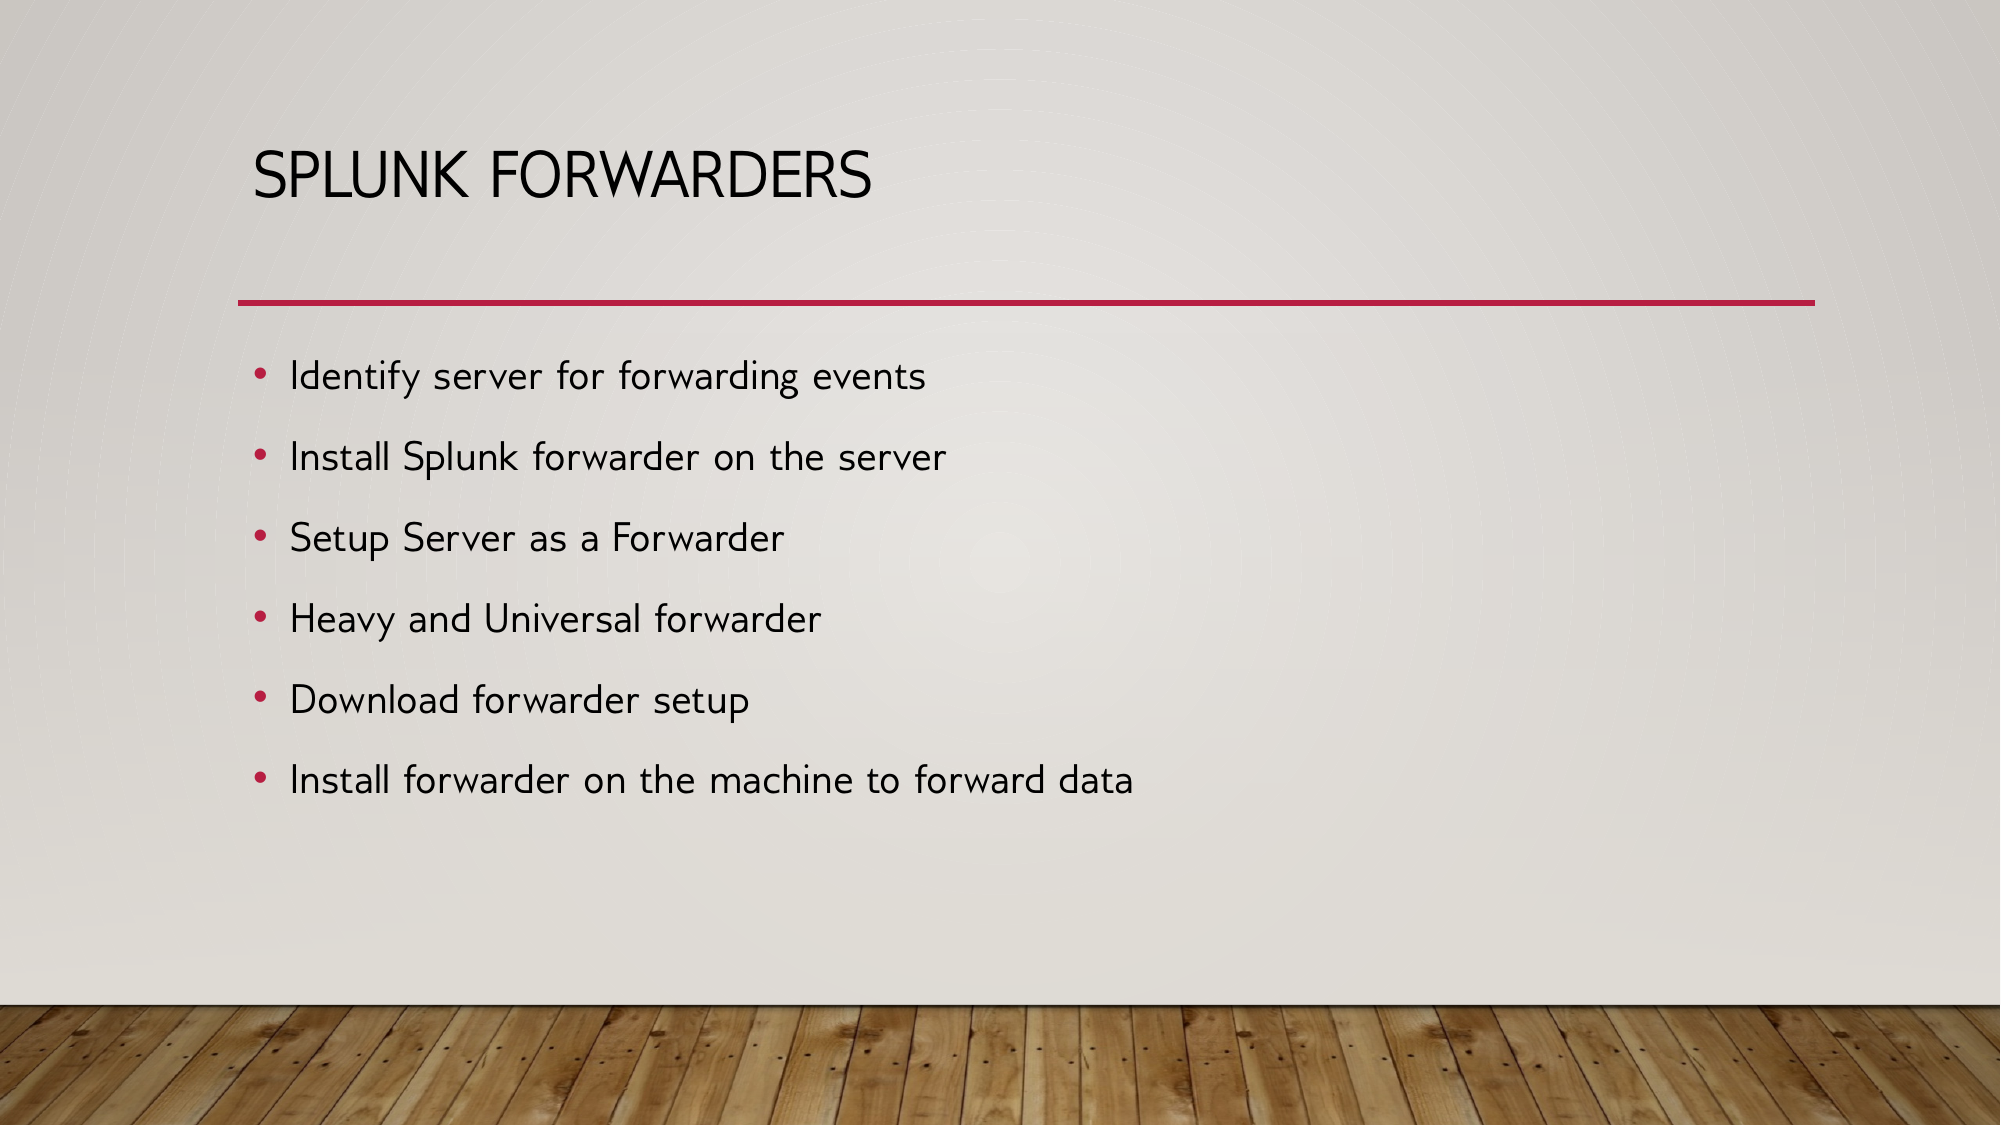

# Splunk Forwarders
Identify server for forwarding events
Install Splunk forwarder on the server
Setup Server as a Forwarder
Heavy and Universal forwarder
Download forwarder setup
Install forwarder on the machine to forward data